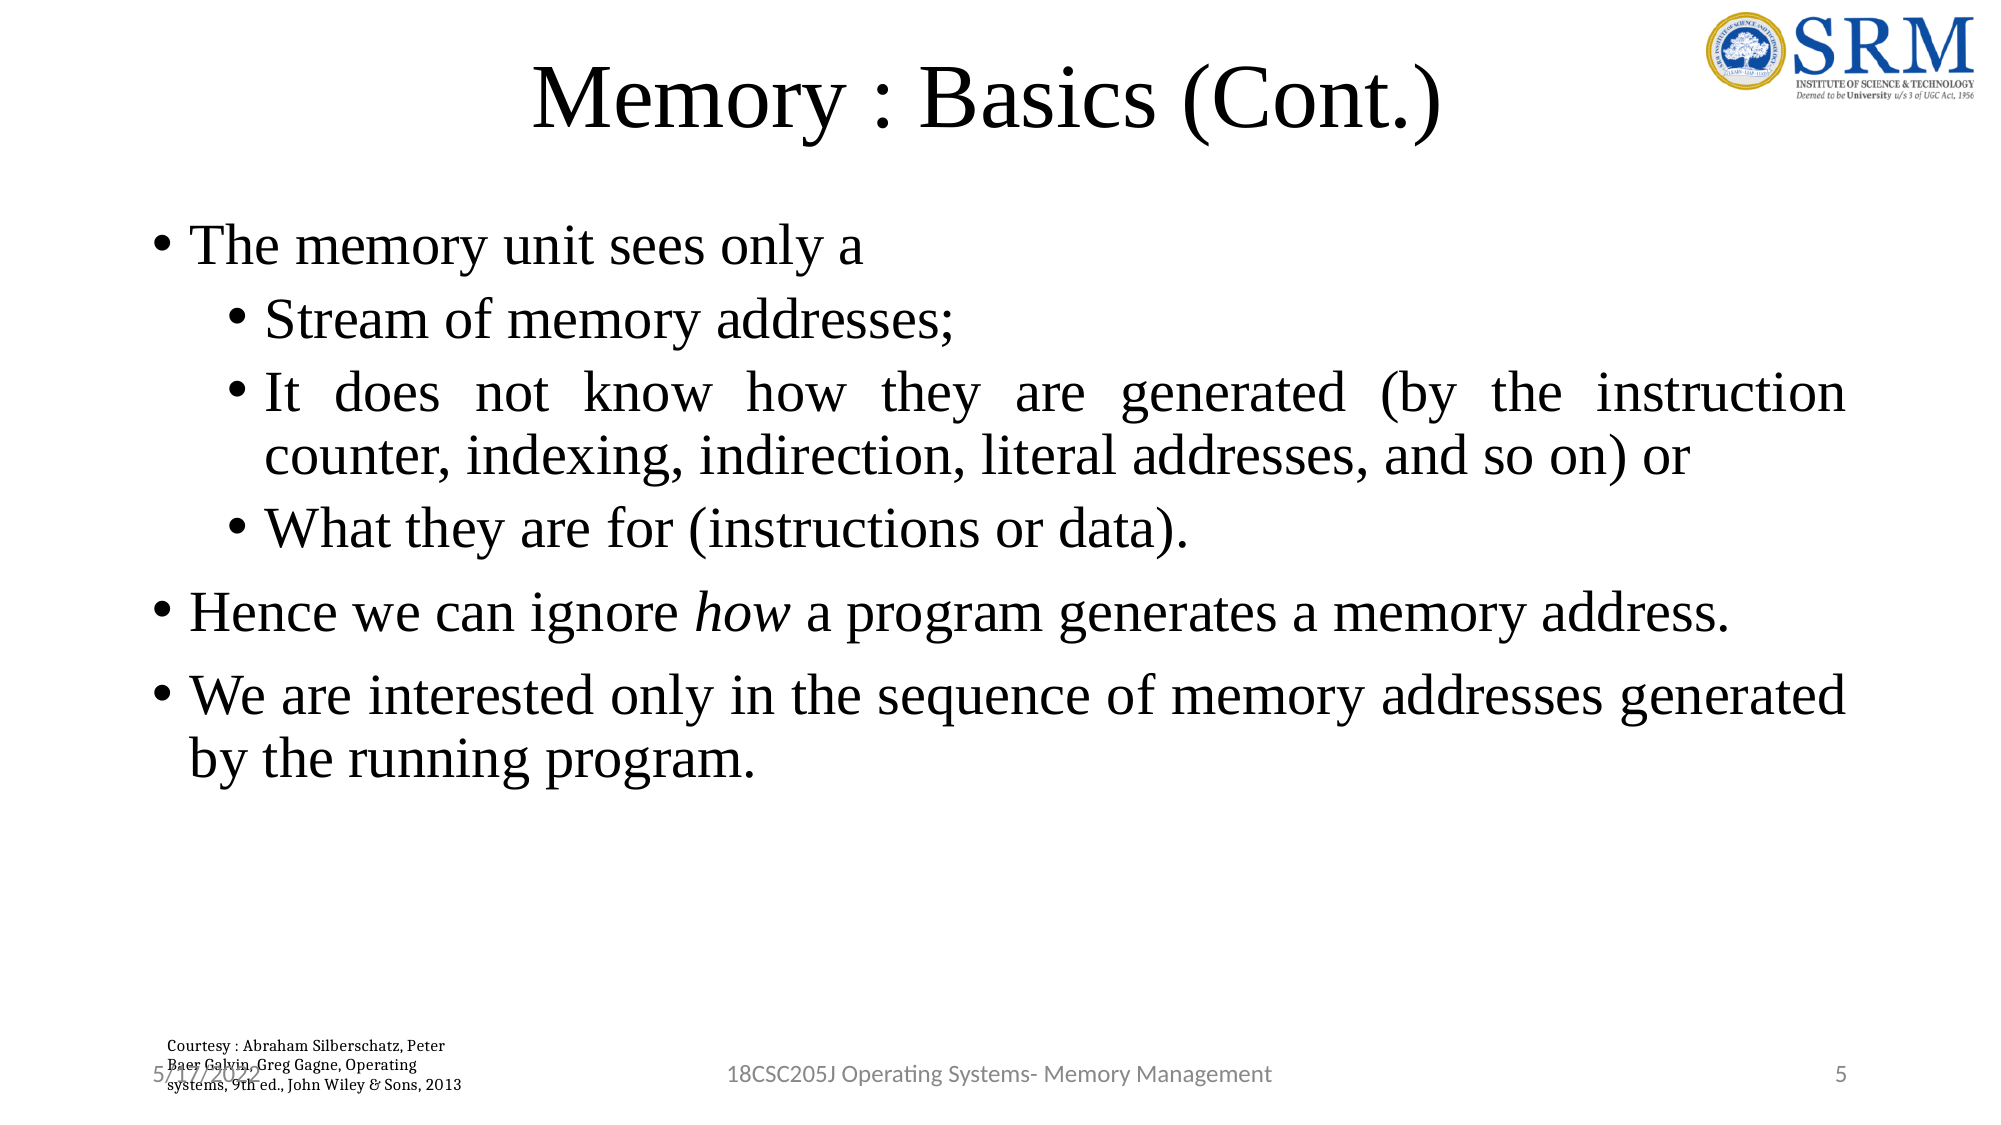

# Memory : Basics (Cont.)
The memory unit sees only a
Stream of memory addresses;
It does not know how they are generated (by the instruction counter, indexing, indirection, literal addresses, and so on) or
What they are for (instructions or data).
Hence we can ignore how a program generates a memory address.
We are interested only in the sequence of memory addresses generated by the running program.
Courtesy : Abraham Silberschatz, Peter Baer Galvin, Greg Gagne, Operating systems, 9th ed., John Wiley & Sons, 2013

5/17/2022
18CSC205J Operating Systems- Memory Management
5